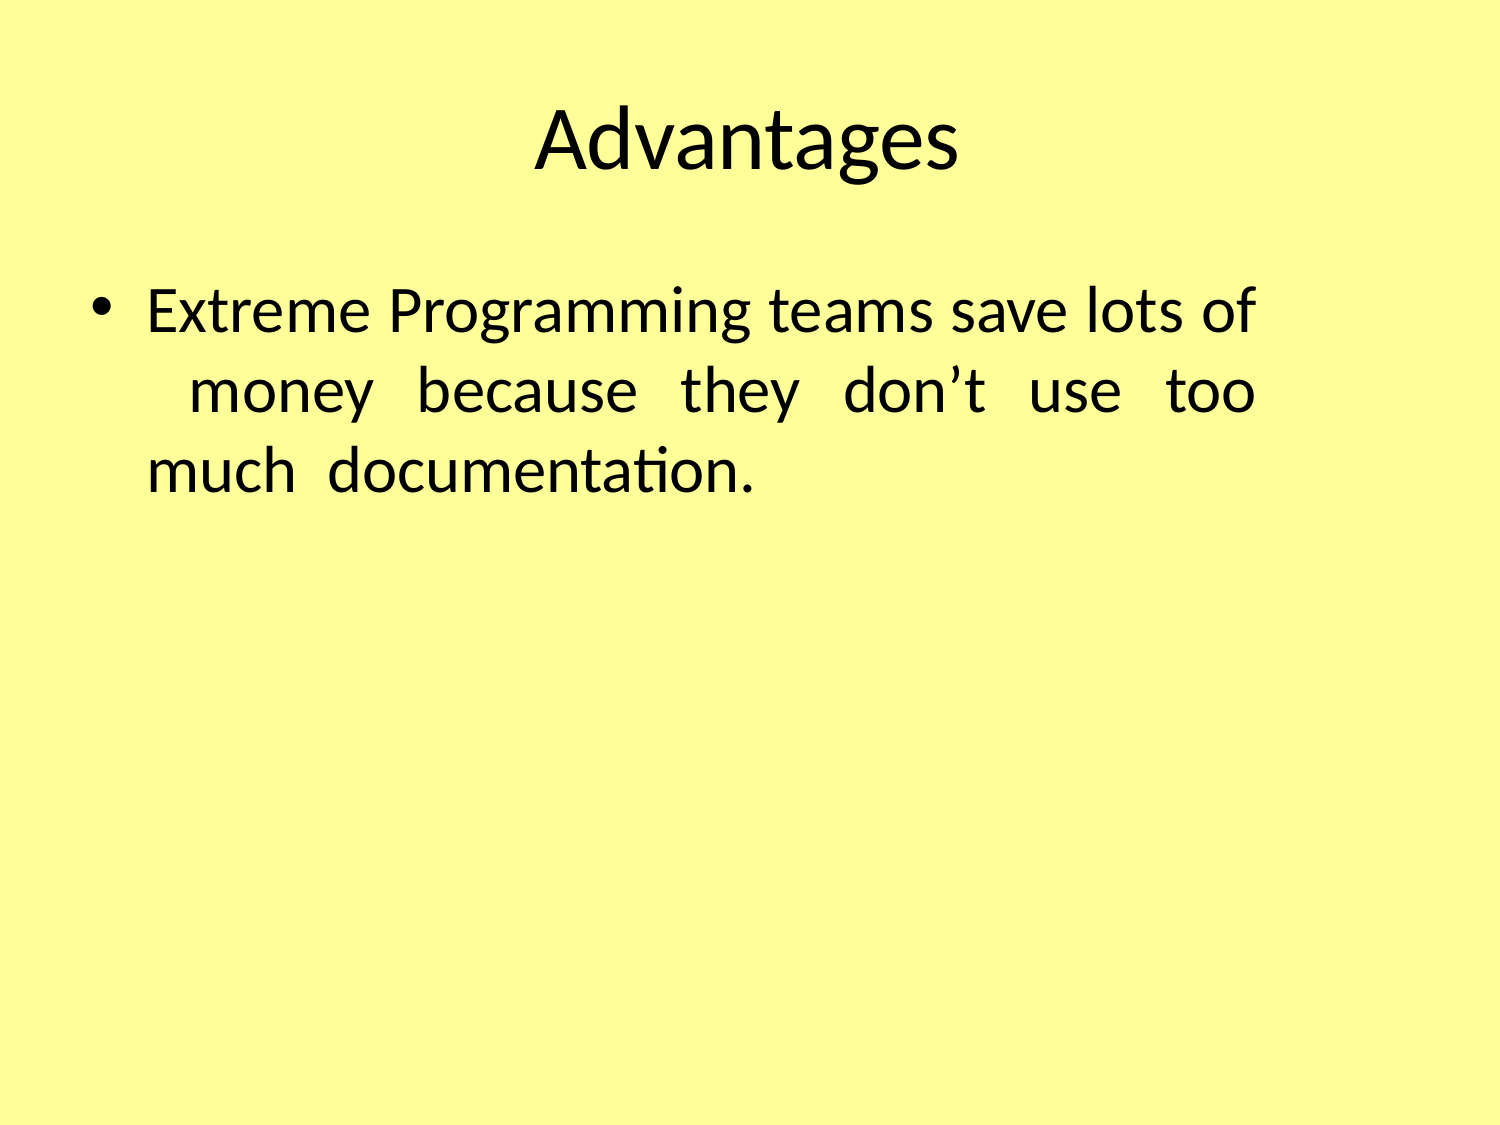

# Advantages
Extreme Programming teams save lots of  money because they don’t use too much  documentation.